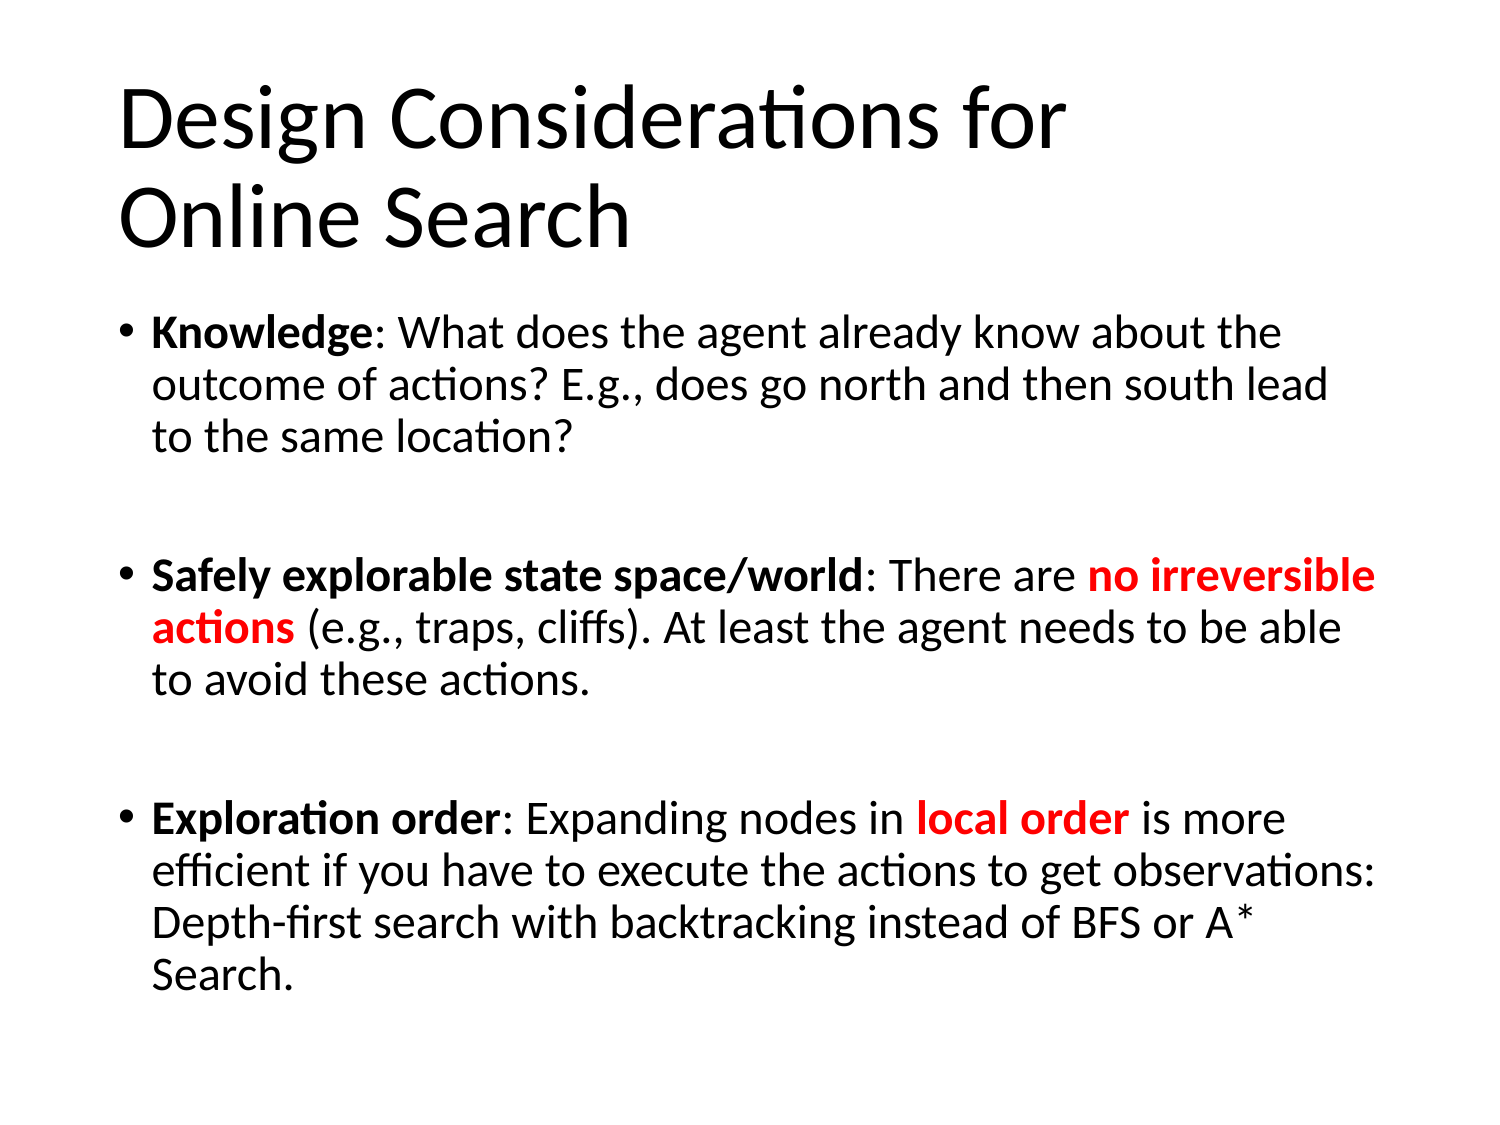

# Design Considerations for Online Search
Knowledge: What does the agent already know about the outcome of actions? E.g., does go north and then south lead to the same location?

Safely explorable state space/world: There are no irreversible actions (e.g., traps, cliffs). At least the agent needs to be able to avoid these actions.

Exploration order: Expanding nodes in local order is more efficient if you have to execute the actions to get observations: Depth-first search with backtracking instead of BFS or A* Search.